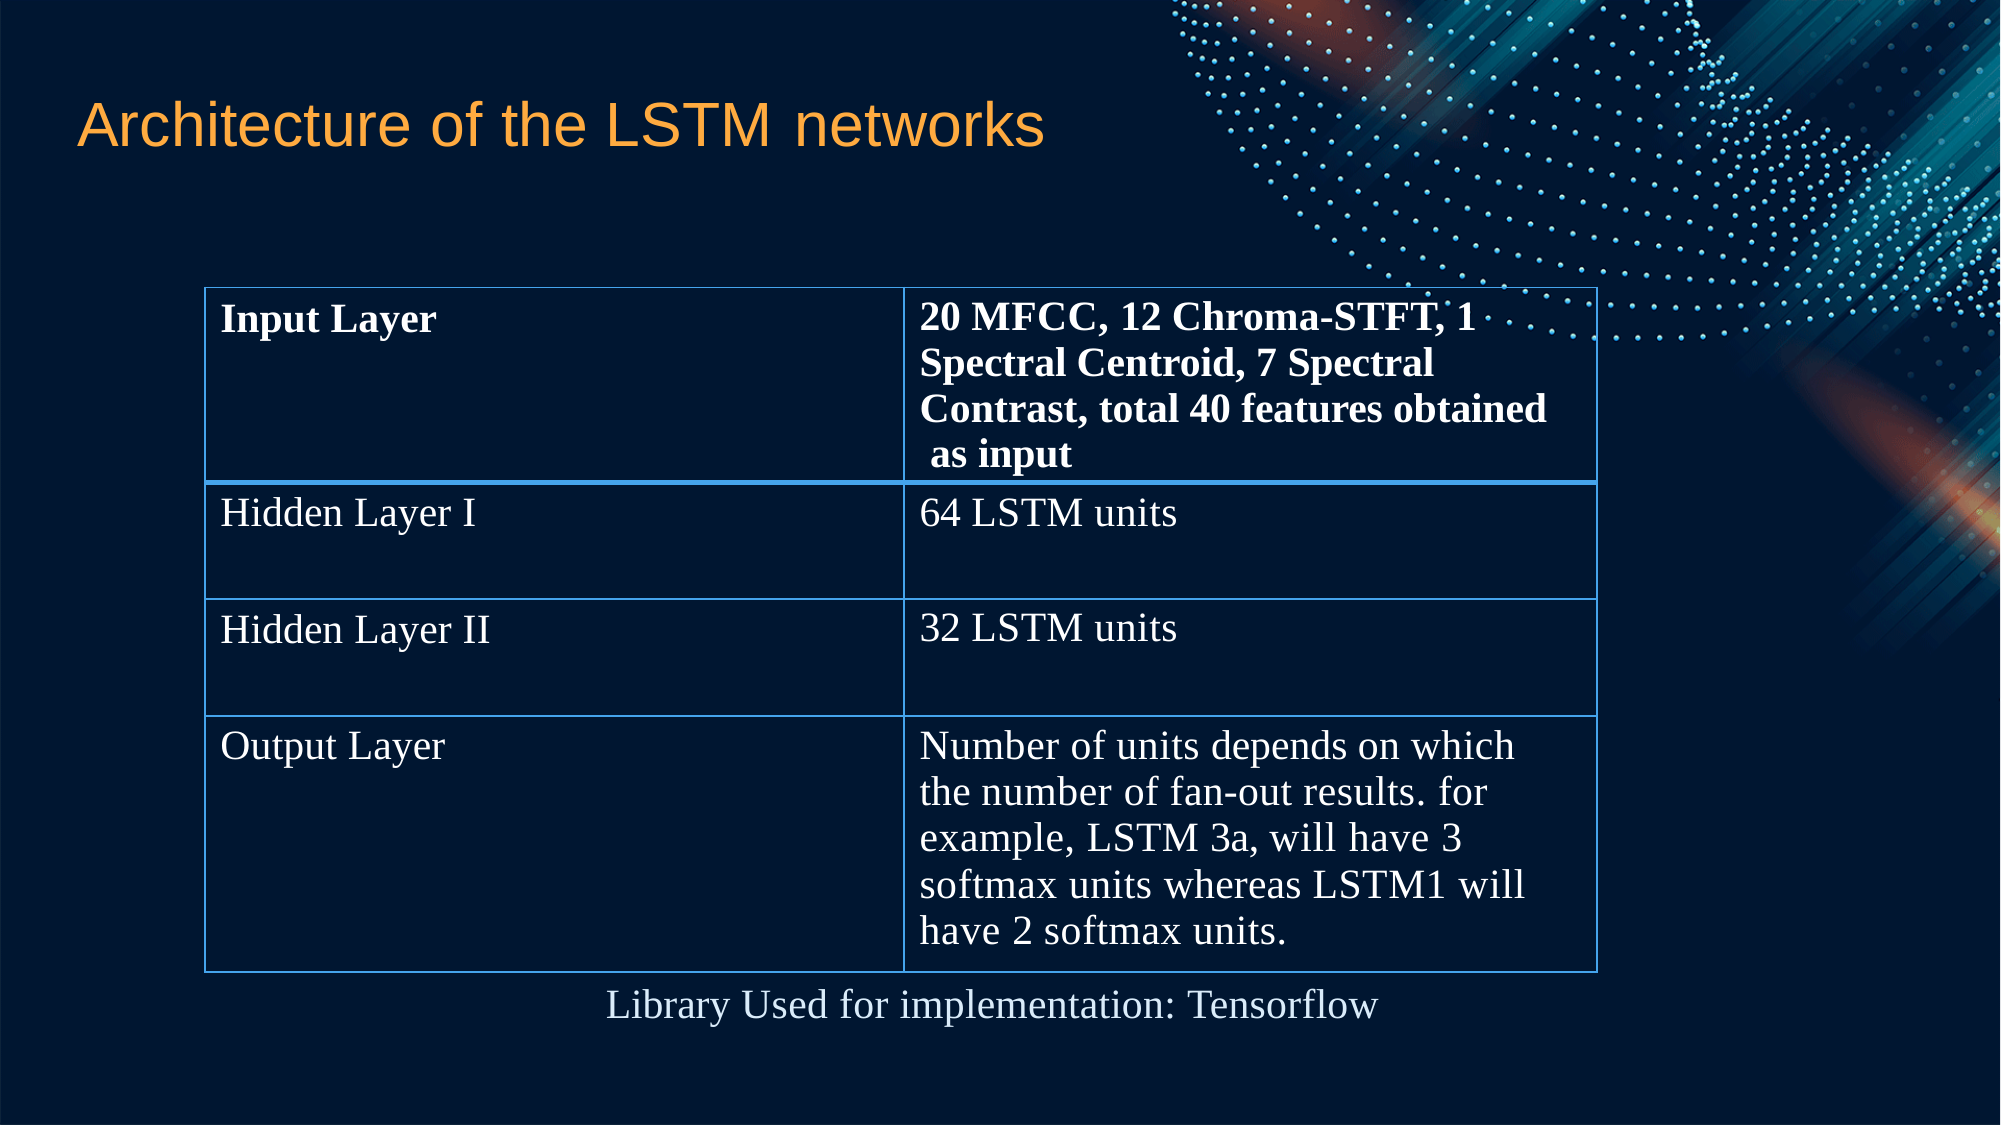

# Architecture of the LSTM networks
| Input Layer | 20 MFCC, 12 Chroma-STFT, 1 Spectral Centroid, 7 Spectral Contrast, total 40 features obtained as input |
| --- | --- |
| Hidden Layer I | 64 LSTM units |
| Hidden Layer II | 32 LSTM units |
| Output Layer | Number of units depends on which the number of fan-out results. for example, LSTM 3a, will have 3 softmax units whereas LSTM1 will have 2 softmax units. |
Library Used for implementation: Tensorflow